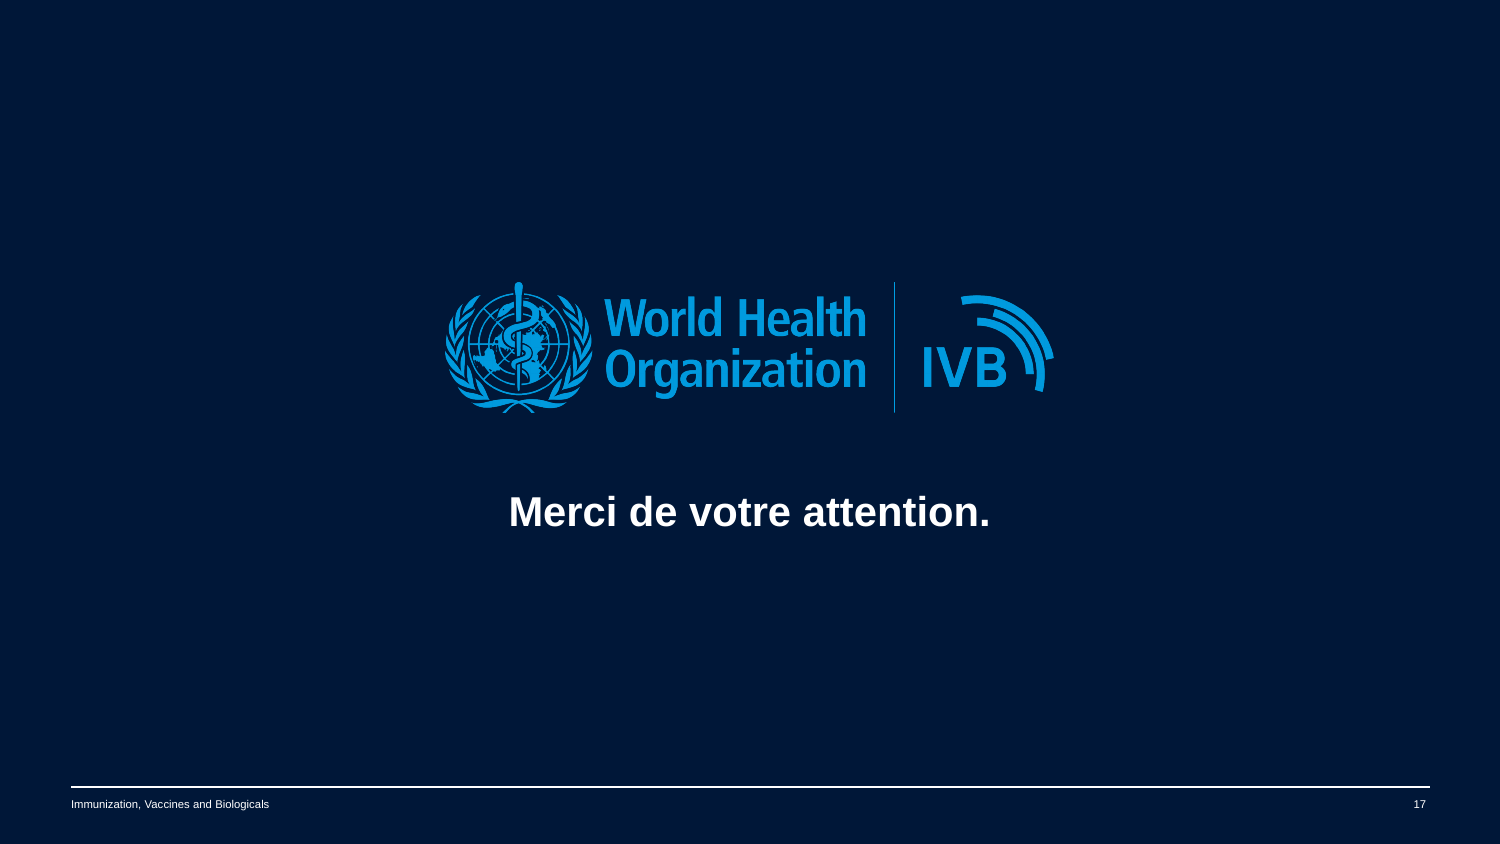

Merci de votre attention.
17
Immunization, Vaccines and Biologicals